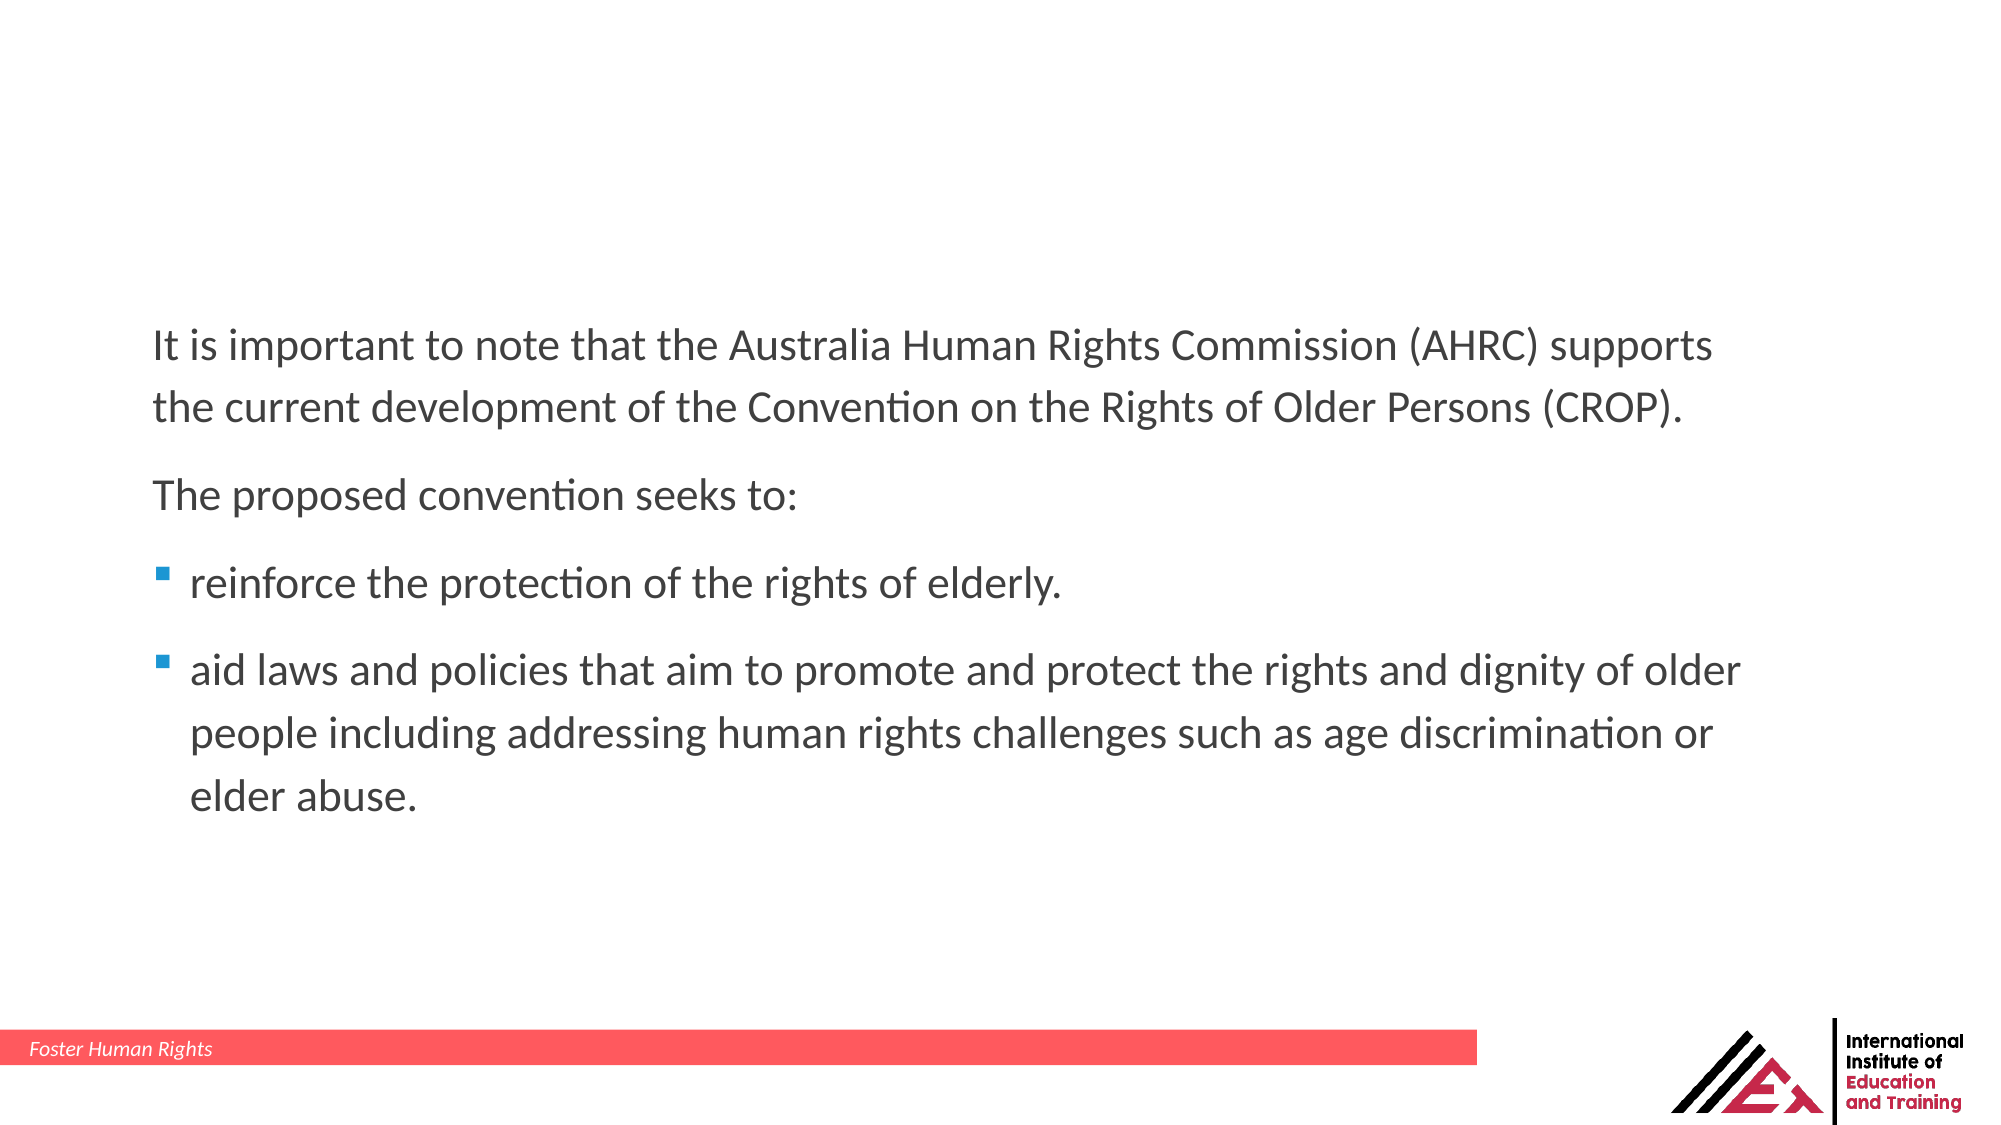

It is important to note that the Australia Human Rights Commission (AHRC) supports the current development of the Convention on the Rights of Older Persons (CROP).
The proposed convention seeks to:
reinforce the protection of the rights of elderly.
aid laws and policies that aim to promote and protect the rights and dignity of older people including addressing human rights challenges such as age discrimination or elder abuse.
Foster Human Rights